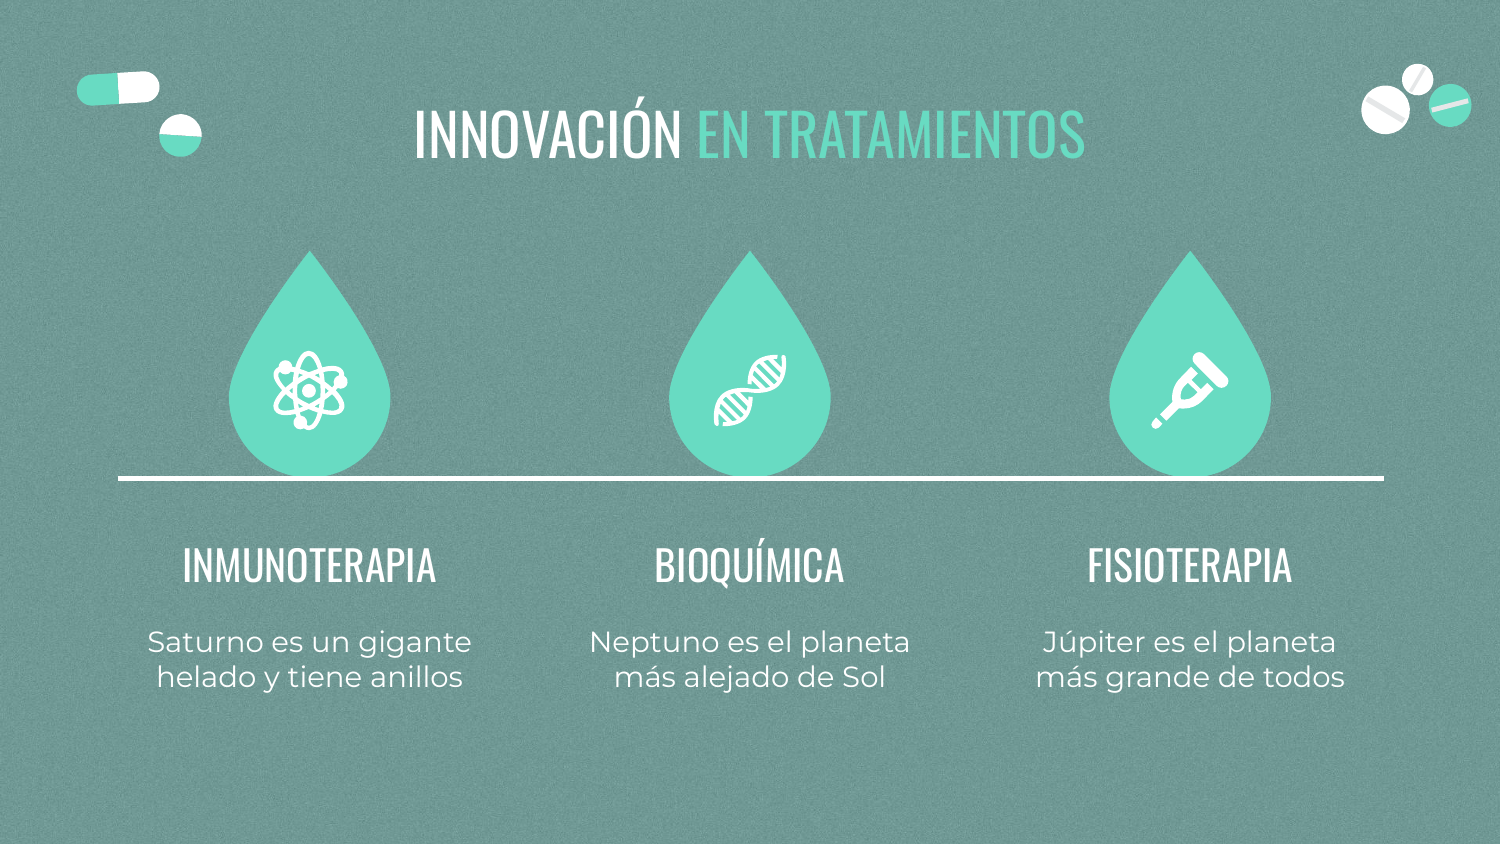

# INNOVACIÓN EN TRATAMIENTOS

INMUNOTERAPIA
BIOQUÍMICA
FISIOTERAPIA
Saturno es un gigante helado y tiene anillos
Neptuno es el planeta más alejado de Sol
Júpiter es el planeta más grande de todos